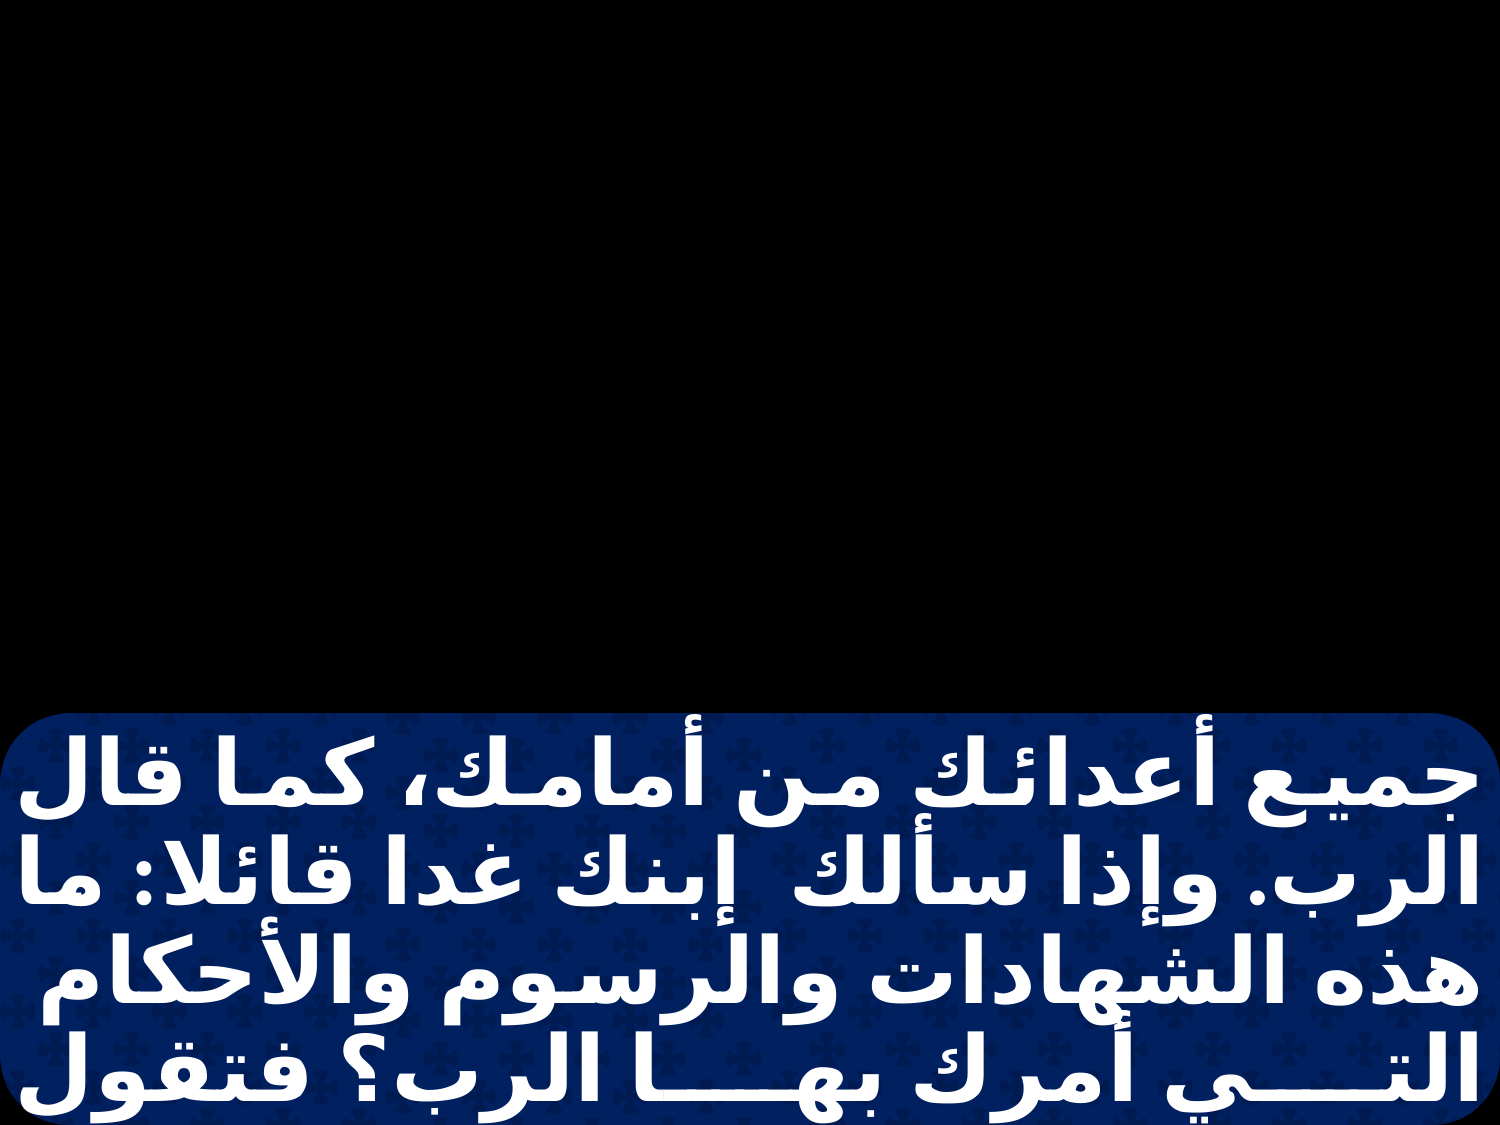

جميع أعدائك من أمامك، كما قال الرب. وإذا سألك  إبنك غدا قائلا: ما هذه الشهادات والرسوم والأحكام  التي أمرك بها الرب؟ فتقول لابنك: إننا كنا عبيدا  لفرعون في أرض مصر، فأخرجنا الرب منها بيد